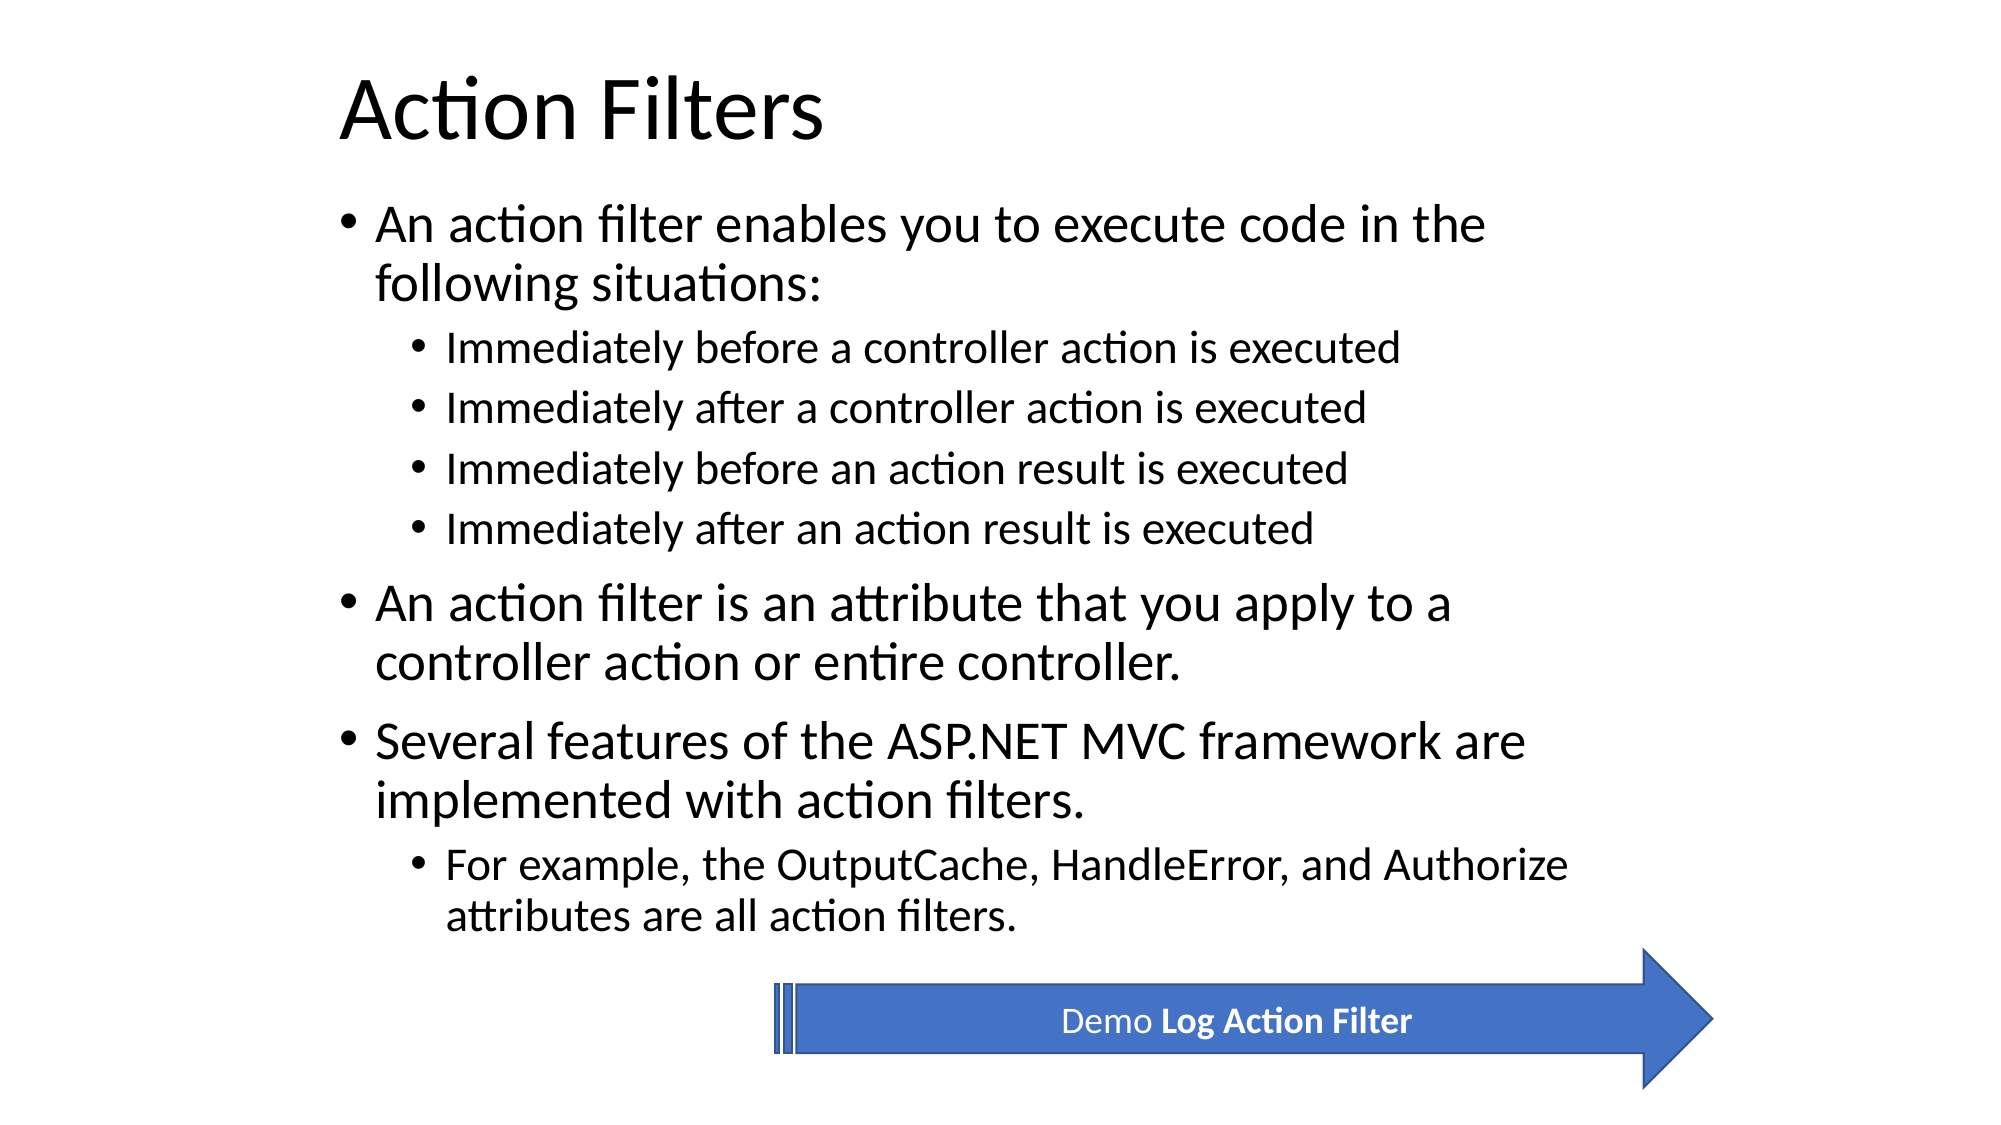

# Action Filters
An action filter enables you to execute code in the following situations:
Immediately before a controller action is executed
Immediately after a controller action is executed
Immediately before an action result is executed
Immediately after an action result is executed
An action filter is an attribute that you apply to a controller action or entire controller.
Several features of the ASP.NET MVC framework are implemented with action filters.
For example, the OutputCache, HandleError, and Authorize attributes are all action filters.
Demo Log Action Filter